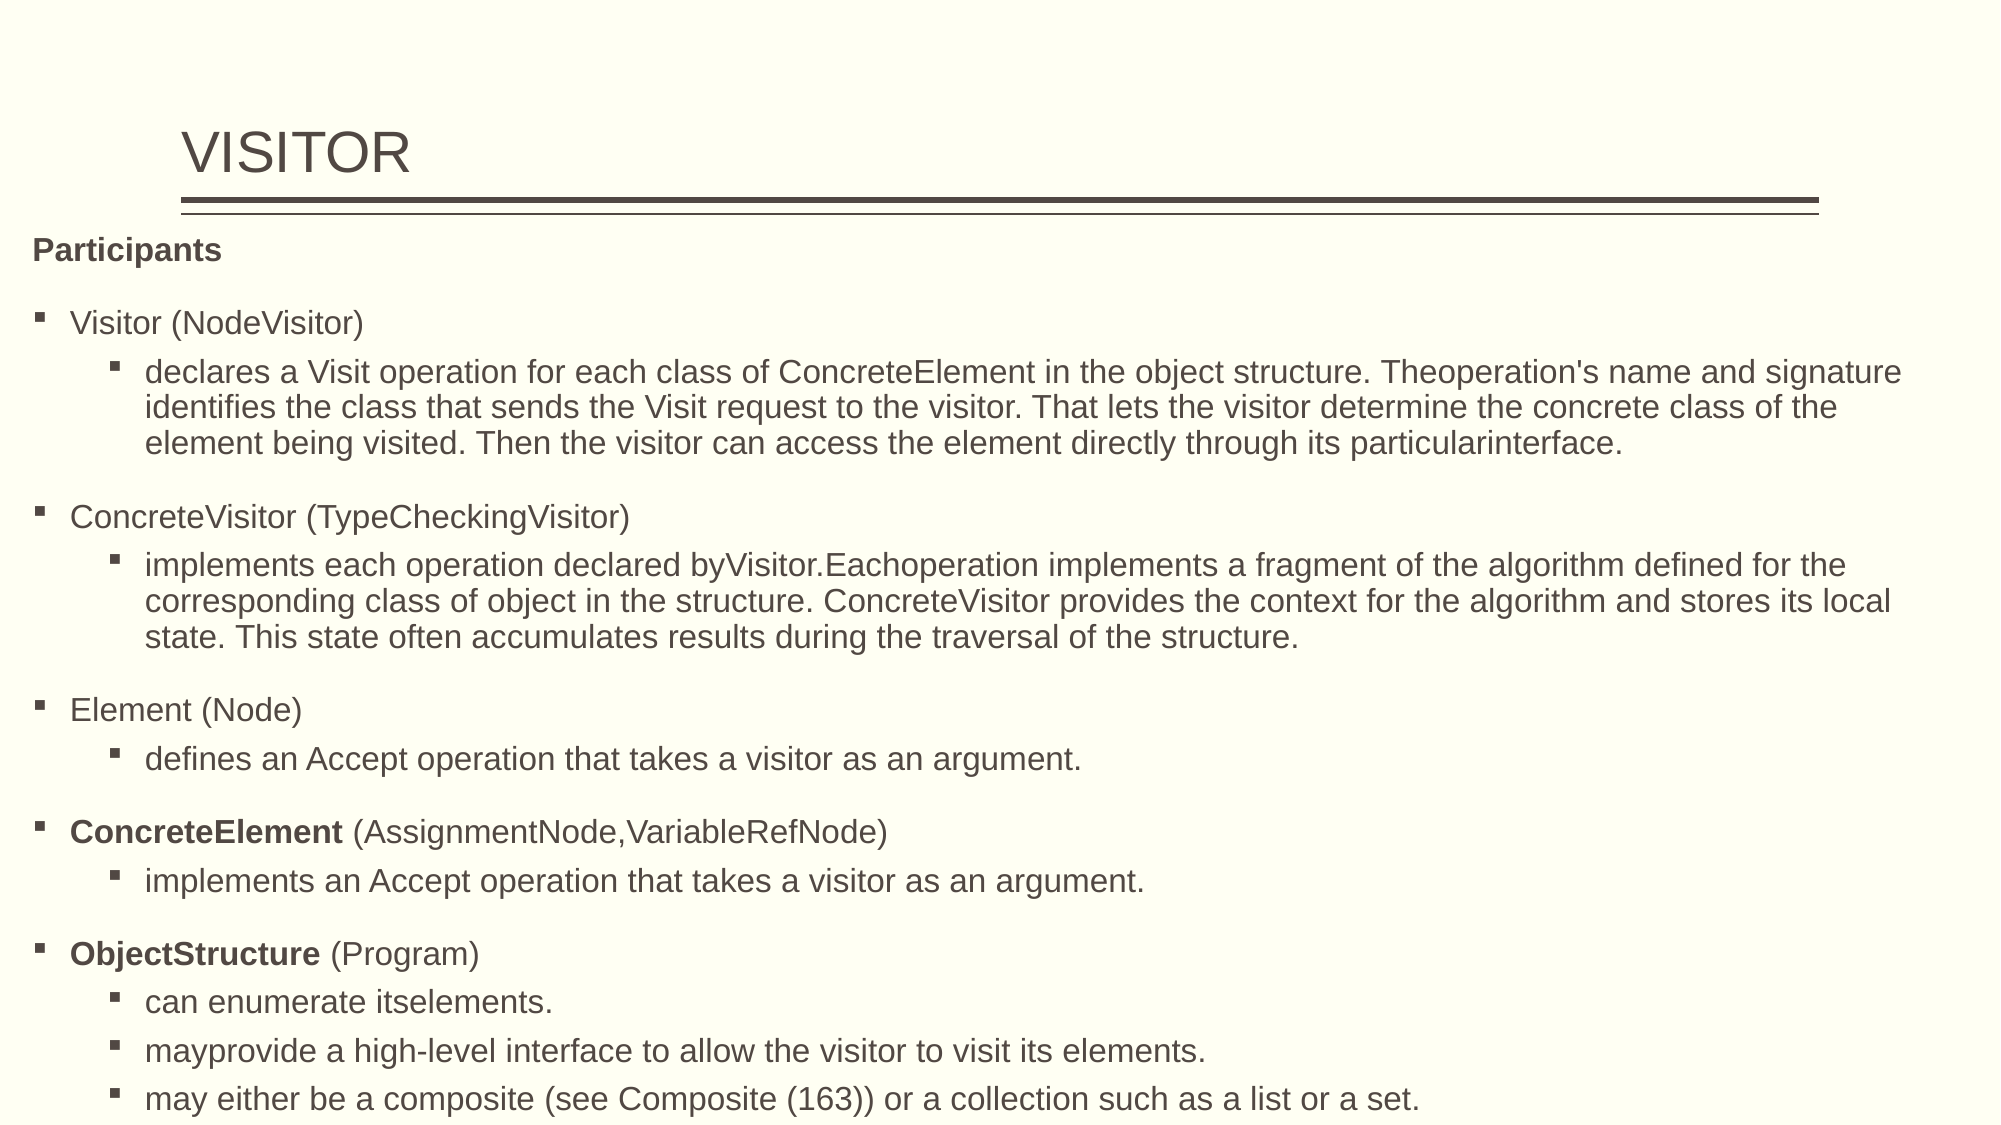

# VISITOR
Participants
Visitor (NodeVisitor)
declares a Visit operation for each class of ConcreteElement in the object structure. Theoperation's name and signature identifies the class that sends the Visit request to the visitor. That lets the visitor determine the concrete class of the element being visited. Then the visitor can access the element directly through its particularinterface.
ConcreteVisitor (TypeCheckingVisitor)
implements each operation declared byVisitor.Eachoperation implements a fragment of the algorithm defined for the corresponding class of object in the structure. ConcreteVisitor provides the context for the algorithm and stores its local state. This state often accumulates results during the traversal of the structure.
Element (Node)
defines an Accept operation that takes a visitor as an argument.
ConcreteElement (AssignmentNode,VariableRefNode)
implements an Accept operation that takes a visitor as an argument.
ObjectStructure (Program)
can enumerate itselements.
mayprovide a high-level interface to allow the visitor to visit its elements.
may either be a composite (see Composite (163)) or a collection such as a list or a set.